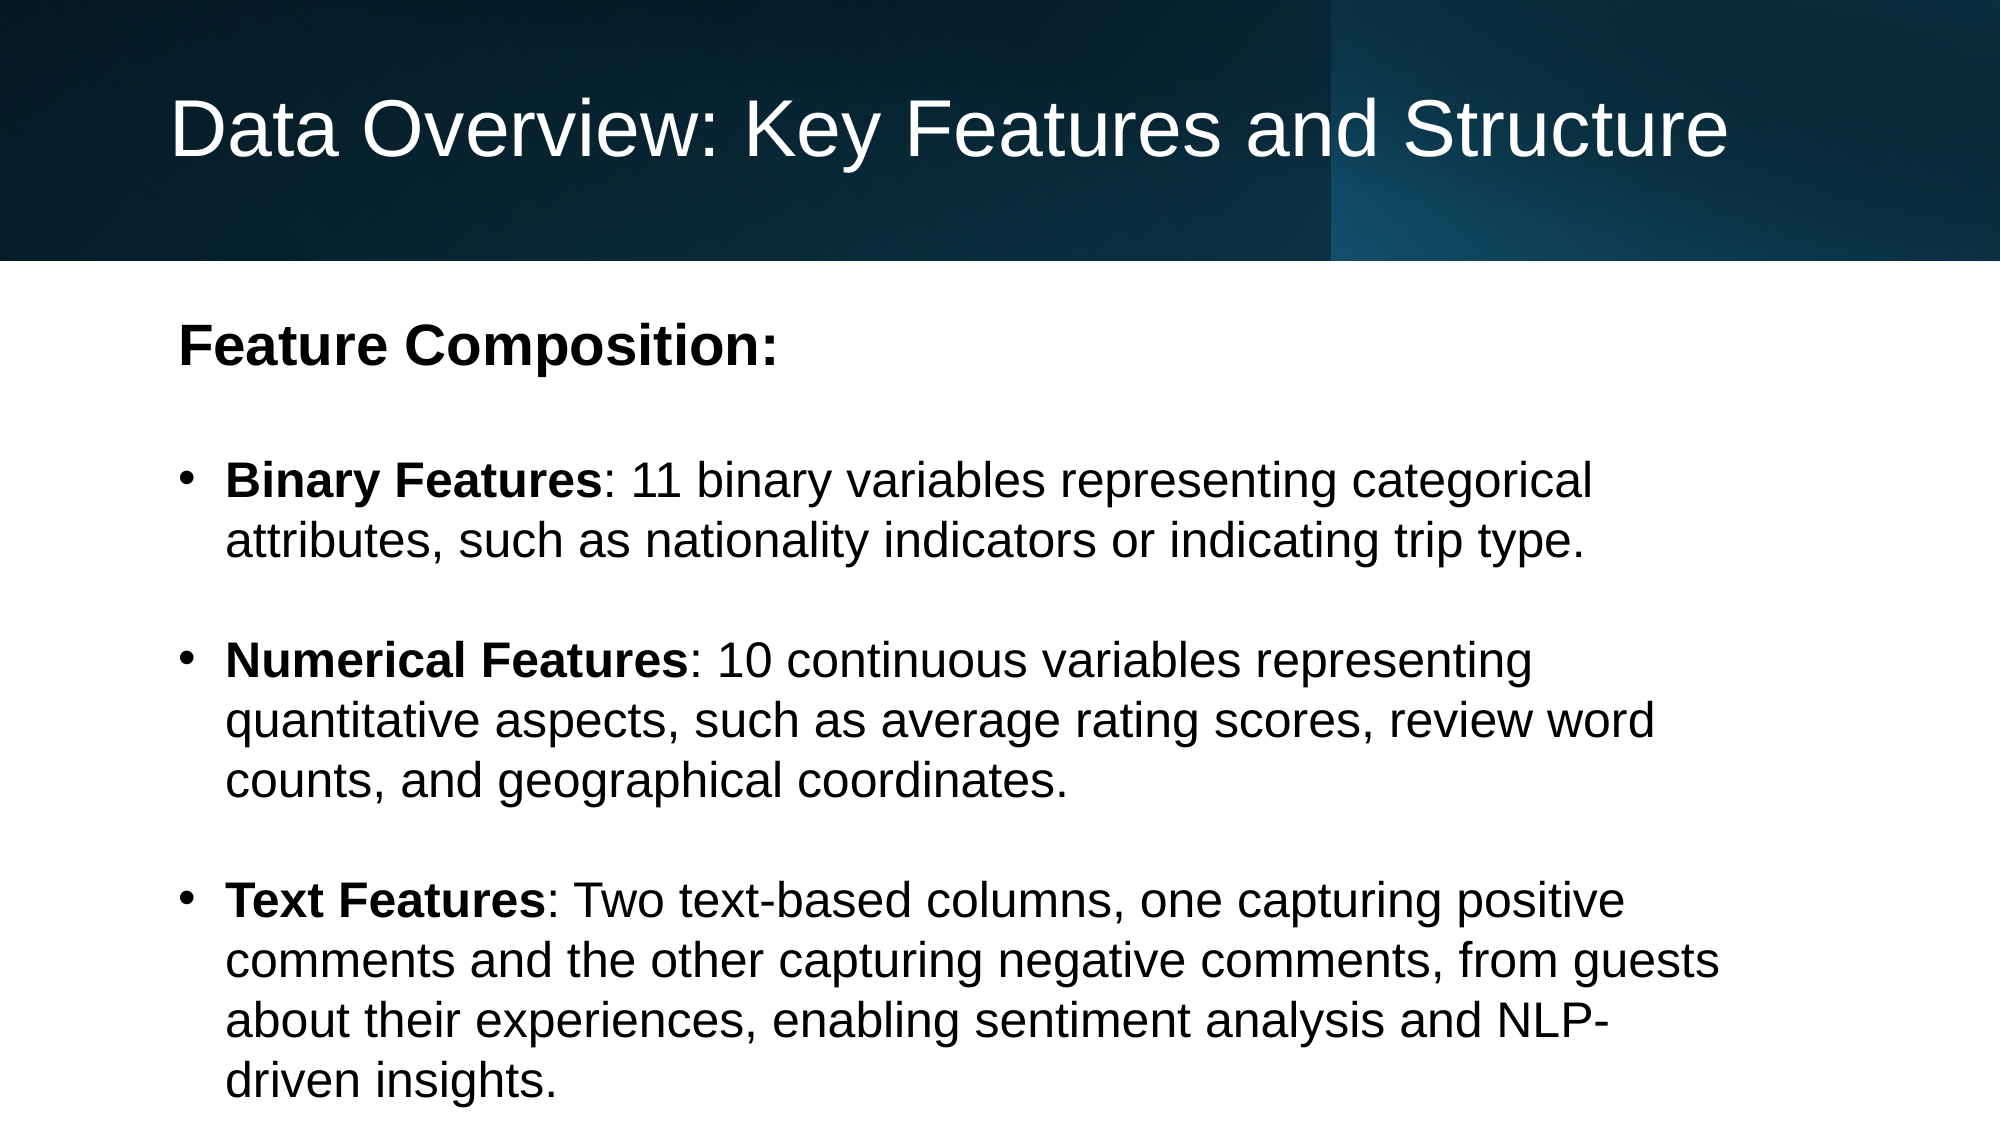

# Data Overview: Key Features and Structure
Feature Composition:

Binary Features: 11 binary variables representing categorical attributes, such as nationality indicators or indicating trip type.

Numerical Features: 10 continuous variables representing quantitative aspects, such as average rating scores, review word counts, and geographical coordinates.

Text Features: Two text-based columns, one capturing positive comments and the other capturing negative comments, from guests about their experiences, enabling sentiment analysis and NLP-driven insights.